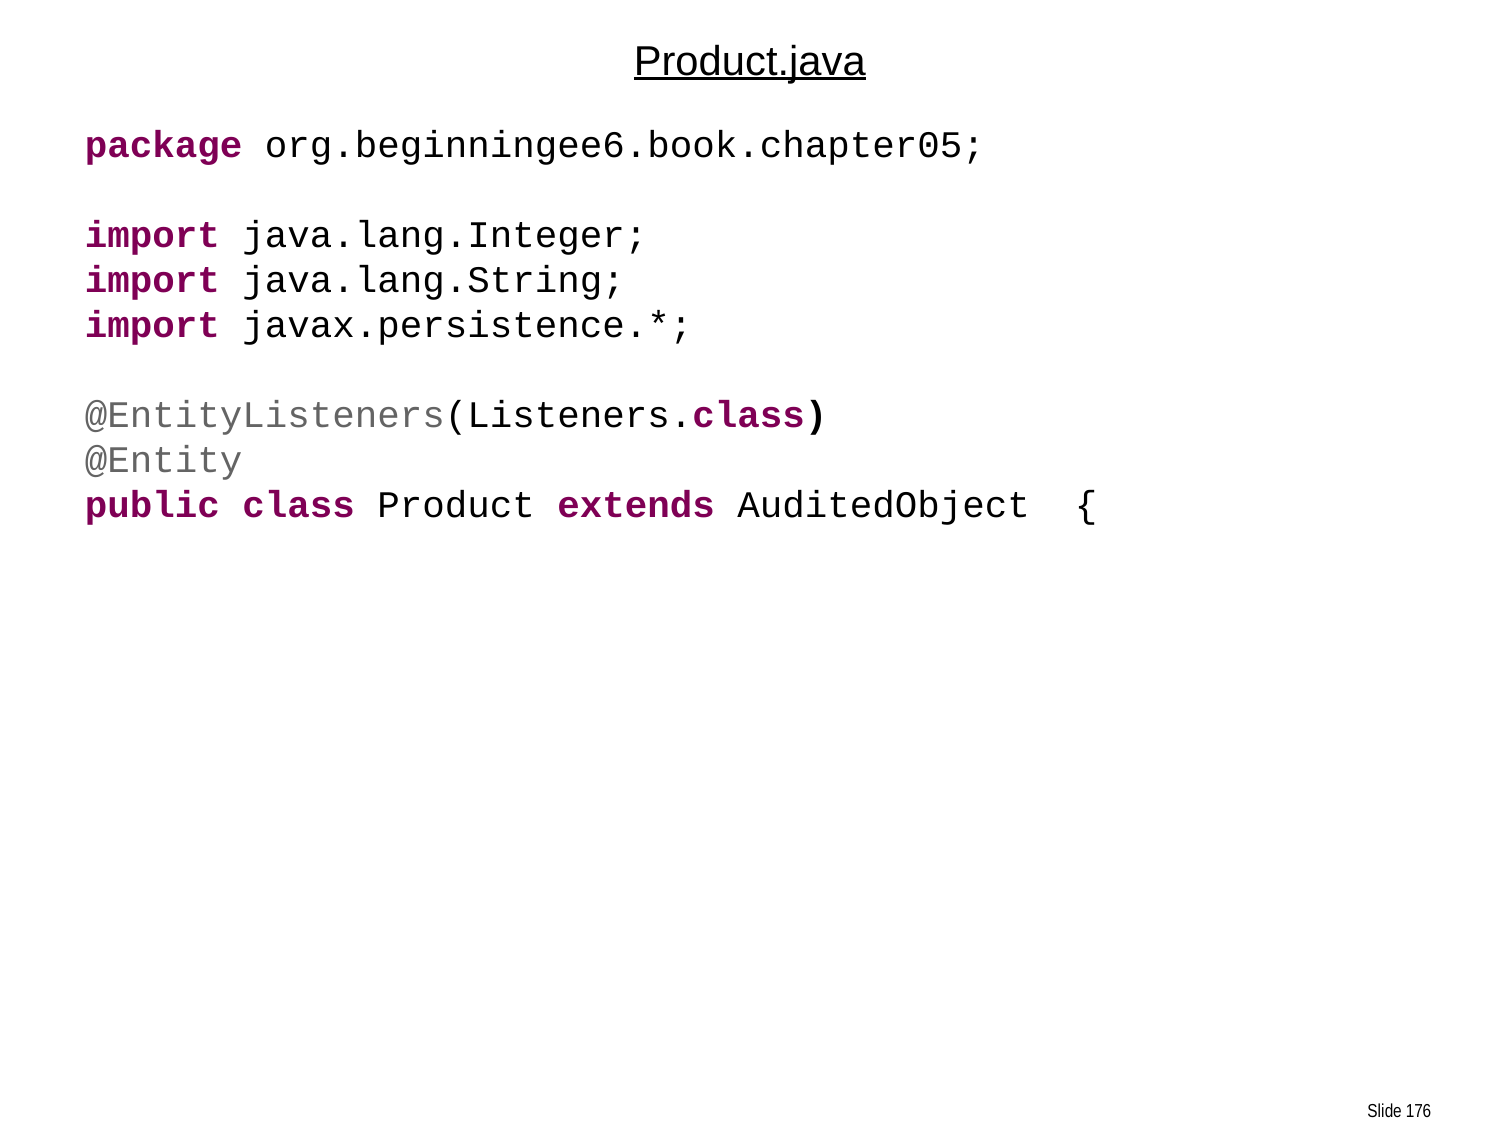

176
# Product.java
package org.beginningee6.book.chapter05;

import java.lang.Integer;
import java.lang.String;
import javax.persistence.*;

@EntityListeners(Listeners.class)
@Entity
public class Product extends AuditedObject  {